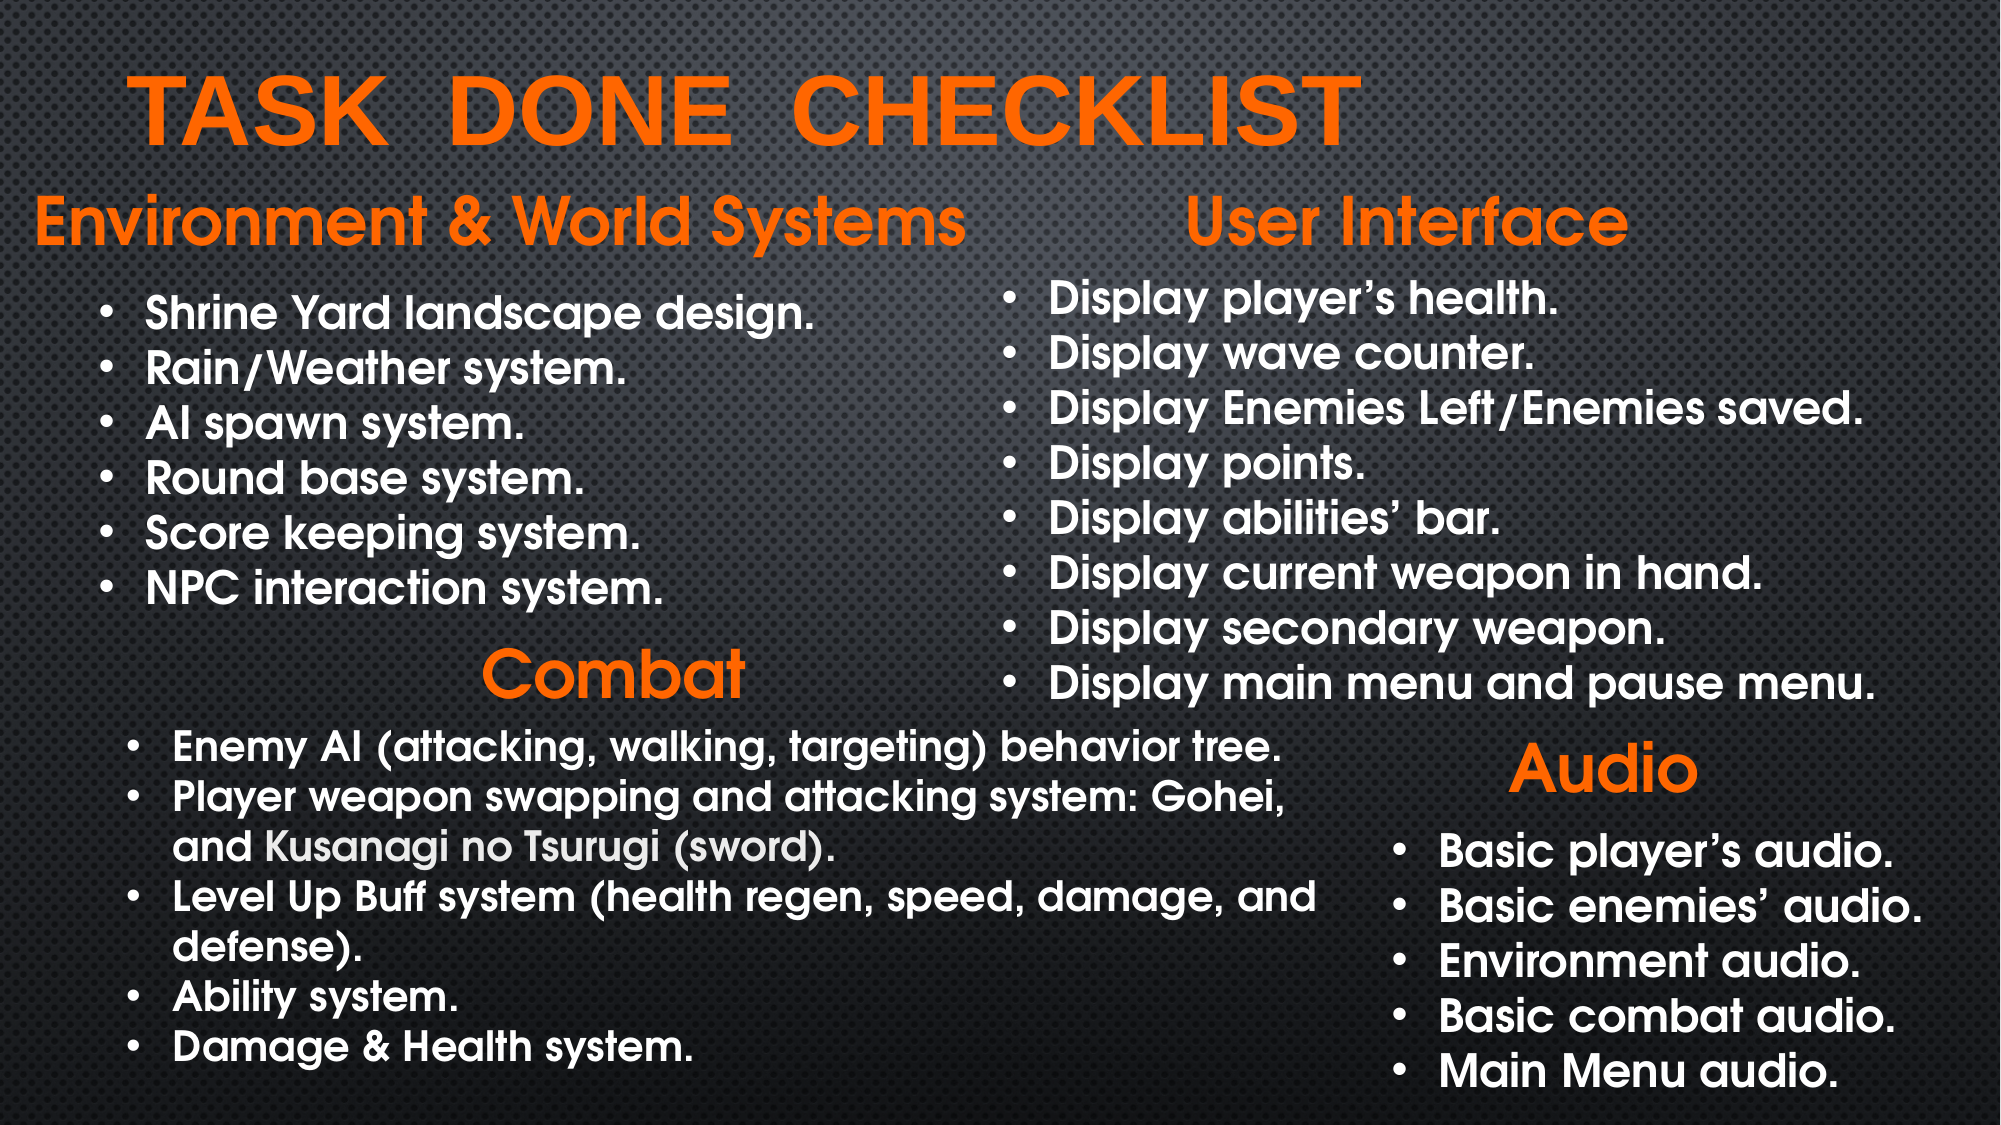

# Task  Done  Checklist
Environment & World Systems
User Interface
Display player’s health.
Display wave counter.
Display Enemies Left/Enemies saved.
Display points.
Display abilities’ bar.
Display current weapon in hand.
Display secondary weapon.
Display main menu and pause menu.
Shrine Yard landscape design.
Rain/Weather system.
AI spawn system.
Round base system.
Score keeping system.
NPC interaction system.
Combat
Enemy AI (attacking, walking, targeting) behavior tree.
Player weapon swapping and attacking system: Gohei, and Kusanagi no Tsurugi (sword).
Level Up Buff system (health regen, speed, damage, and defense).
Ability system.
Damage & Health system.

Audio
Basic player’s audio.
Basic enemies’ audio.
Environment audio.
Basic combat audio.
Main Menu audio.